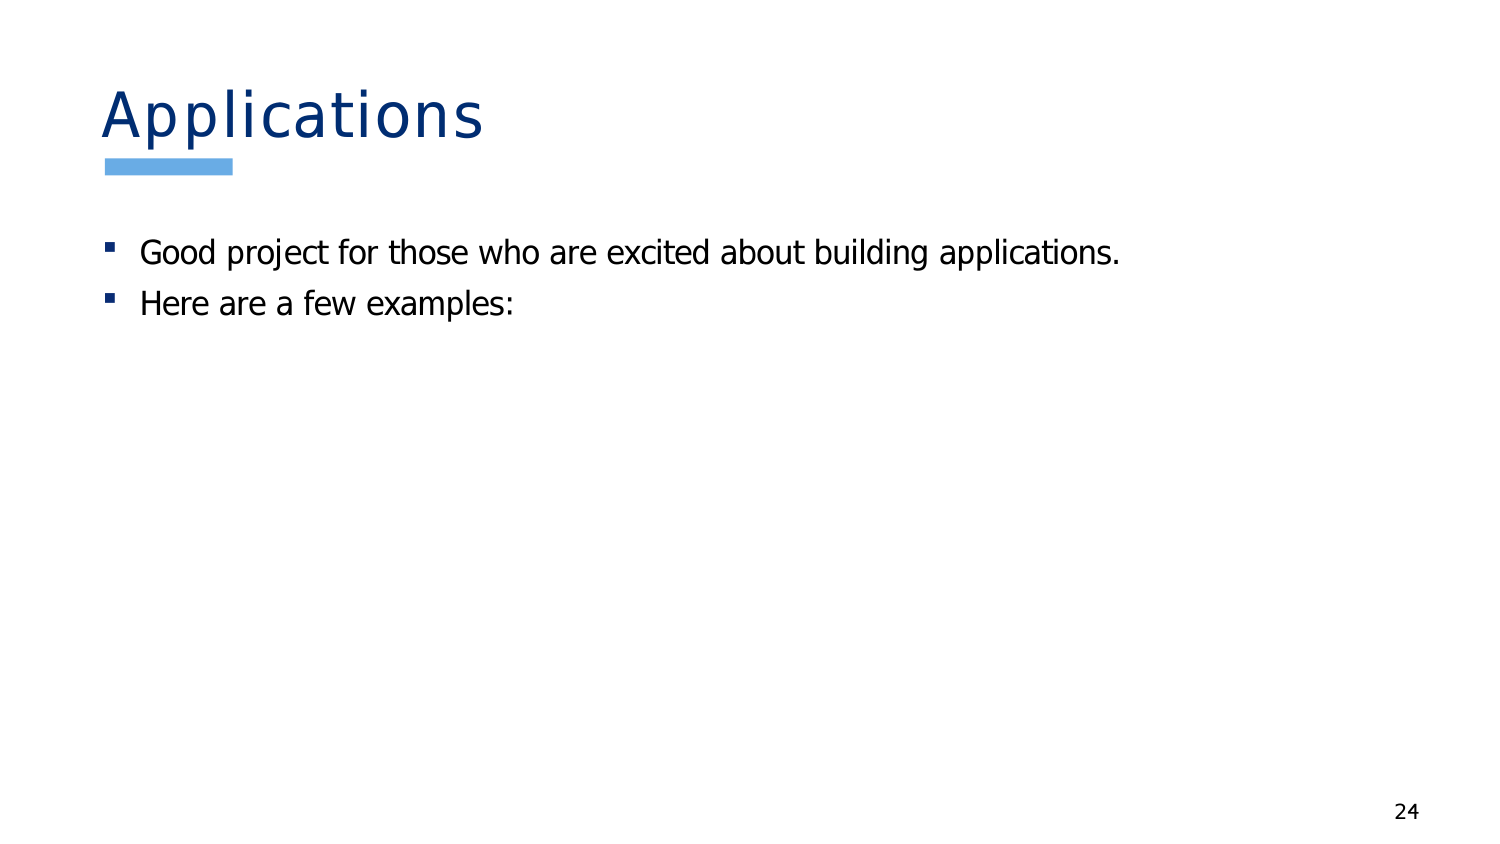

# Applications
Good project for those who are excited about building applications.
Here are a few examples: